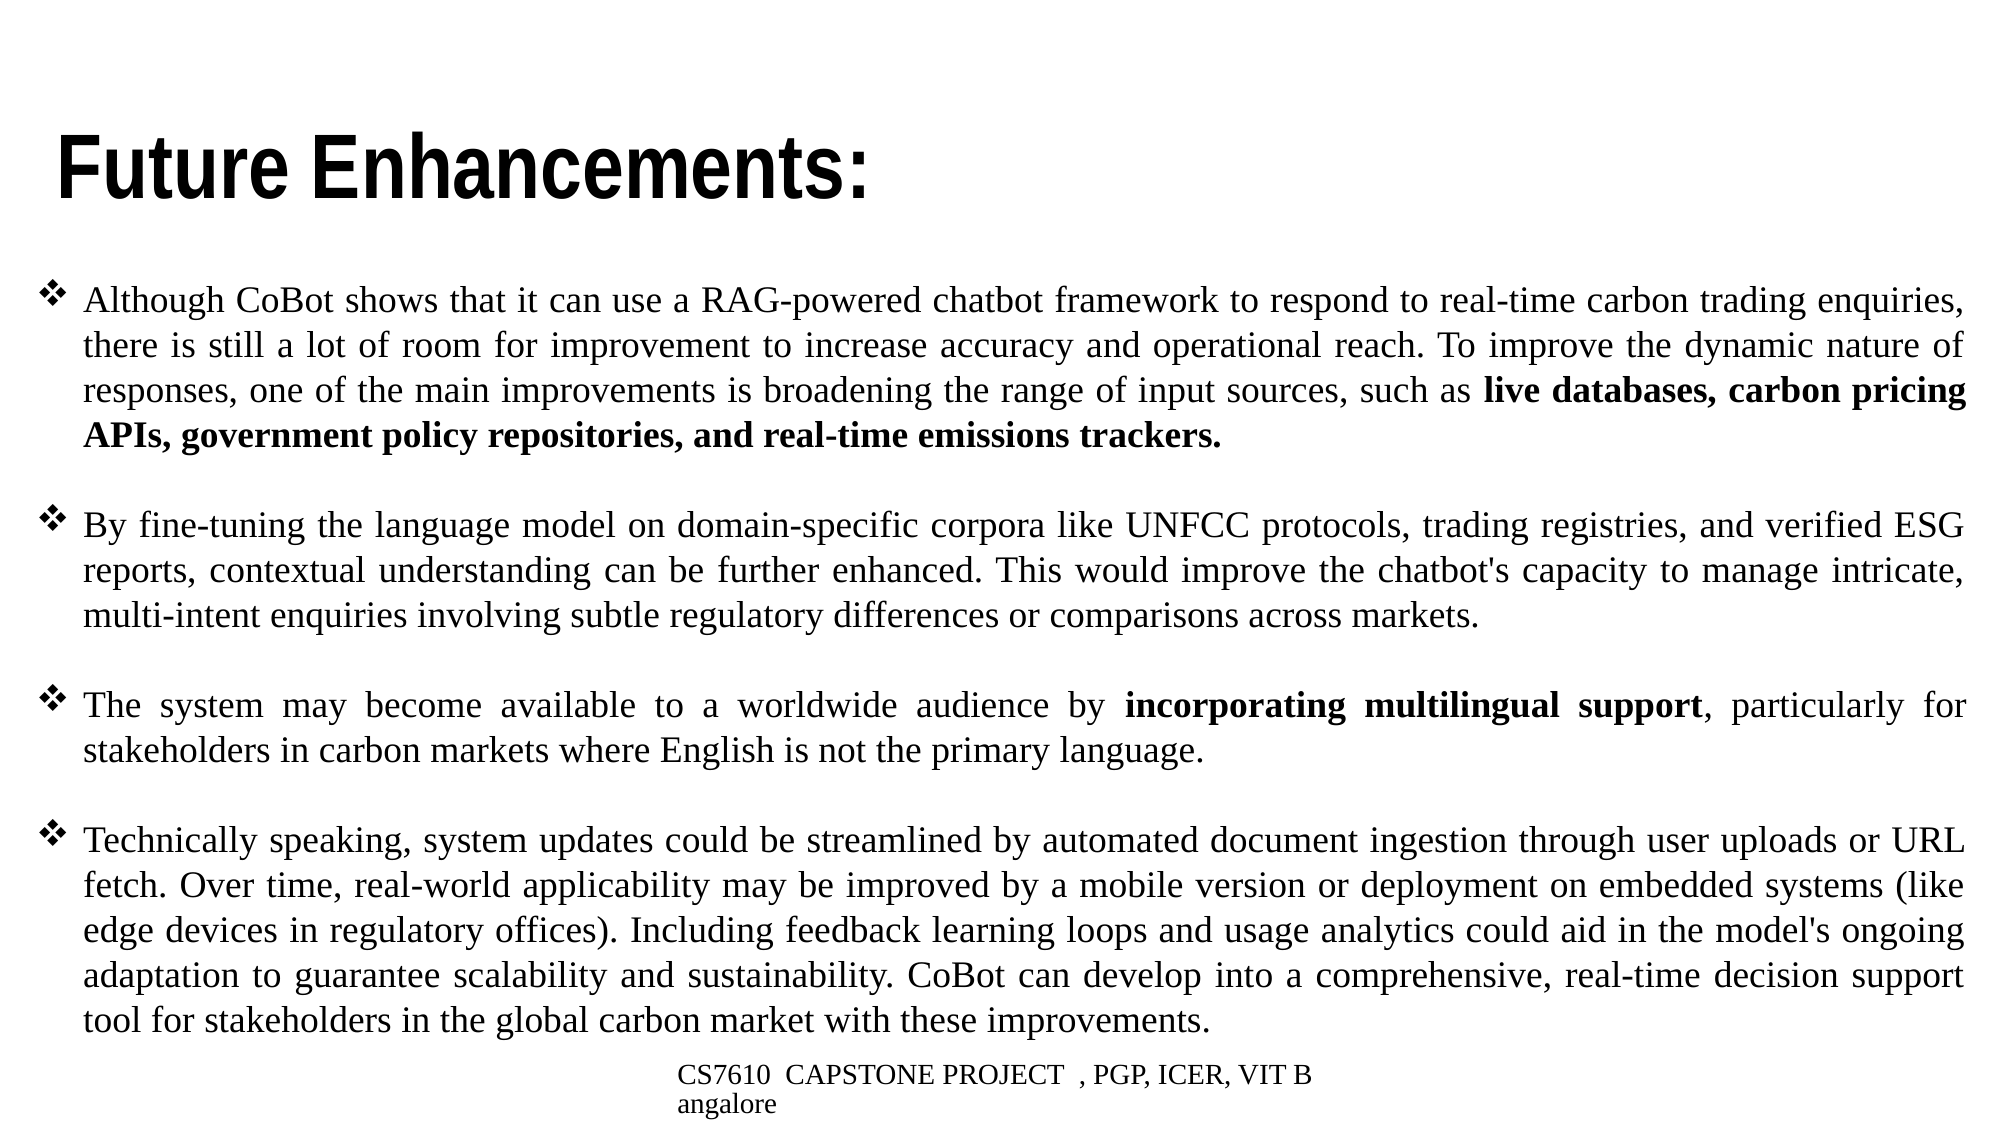

# Future Enhancements:

Although CoBot shows that it can use a RAG-powered chatbot framework to respond to real-time carbon trading enquiries, there is still a lot of room for improvement to increase accuracy and operational reach. To improve the dynamic nature of responses, one of the main improvements is broadening the range of input sources, such as live databases, carbon pricing APIs, government policy repositories, and real-time emissions trackers.

By fine-tuning the language model on domain-specific corpora like UNFCC protocols, trading registries, and verified ESG reports, contextual understanding can be further enhanced. This would improve the chatbot's capacity to manage intricate, multi-intent enquiries involving subtle regulatory differences or comparisons across markets.

The system may become available to a worldwide audience by incorporating multilingual support, particularly for stakeholders in carbon markets where English is not the primary language.

Technically speaking, system updates could be streamlined by automated document ingestion through user uploads or URL fetch. Over time, real-world applicability may be improved by a mobile version or deployment on embedded systems (like edge devices in regulatory offices). Including feedback learning loops and usage analytics could aid in the model's ongoing adaptation to guarantee scalability and sustainability. CoBot can develop into a comprehensive, real-time decision support tool for stakeholders in the global carbon market with these improvements.

CS7610  CAPSTONE PROJECT  , PGP, ICER, VIT Bangalore